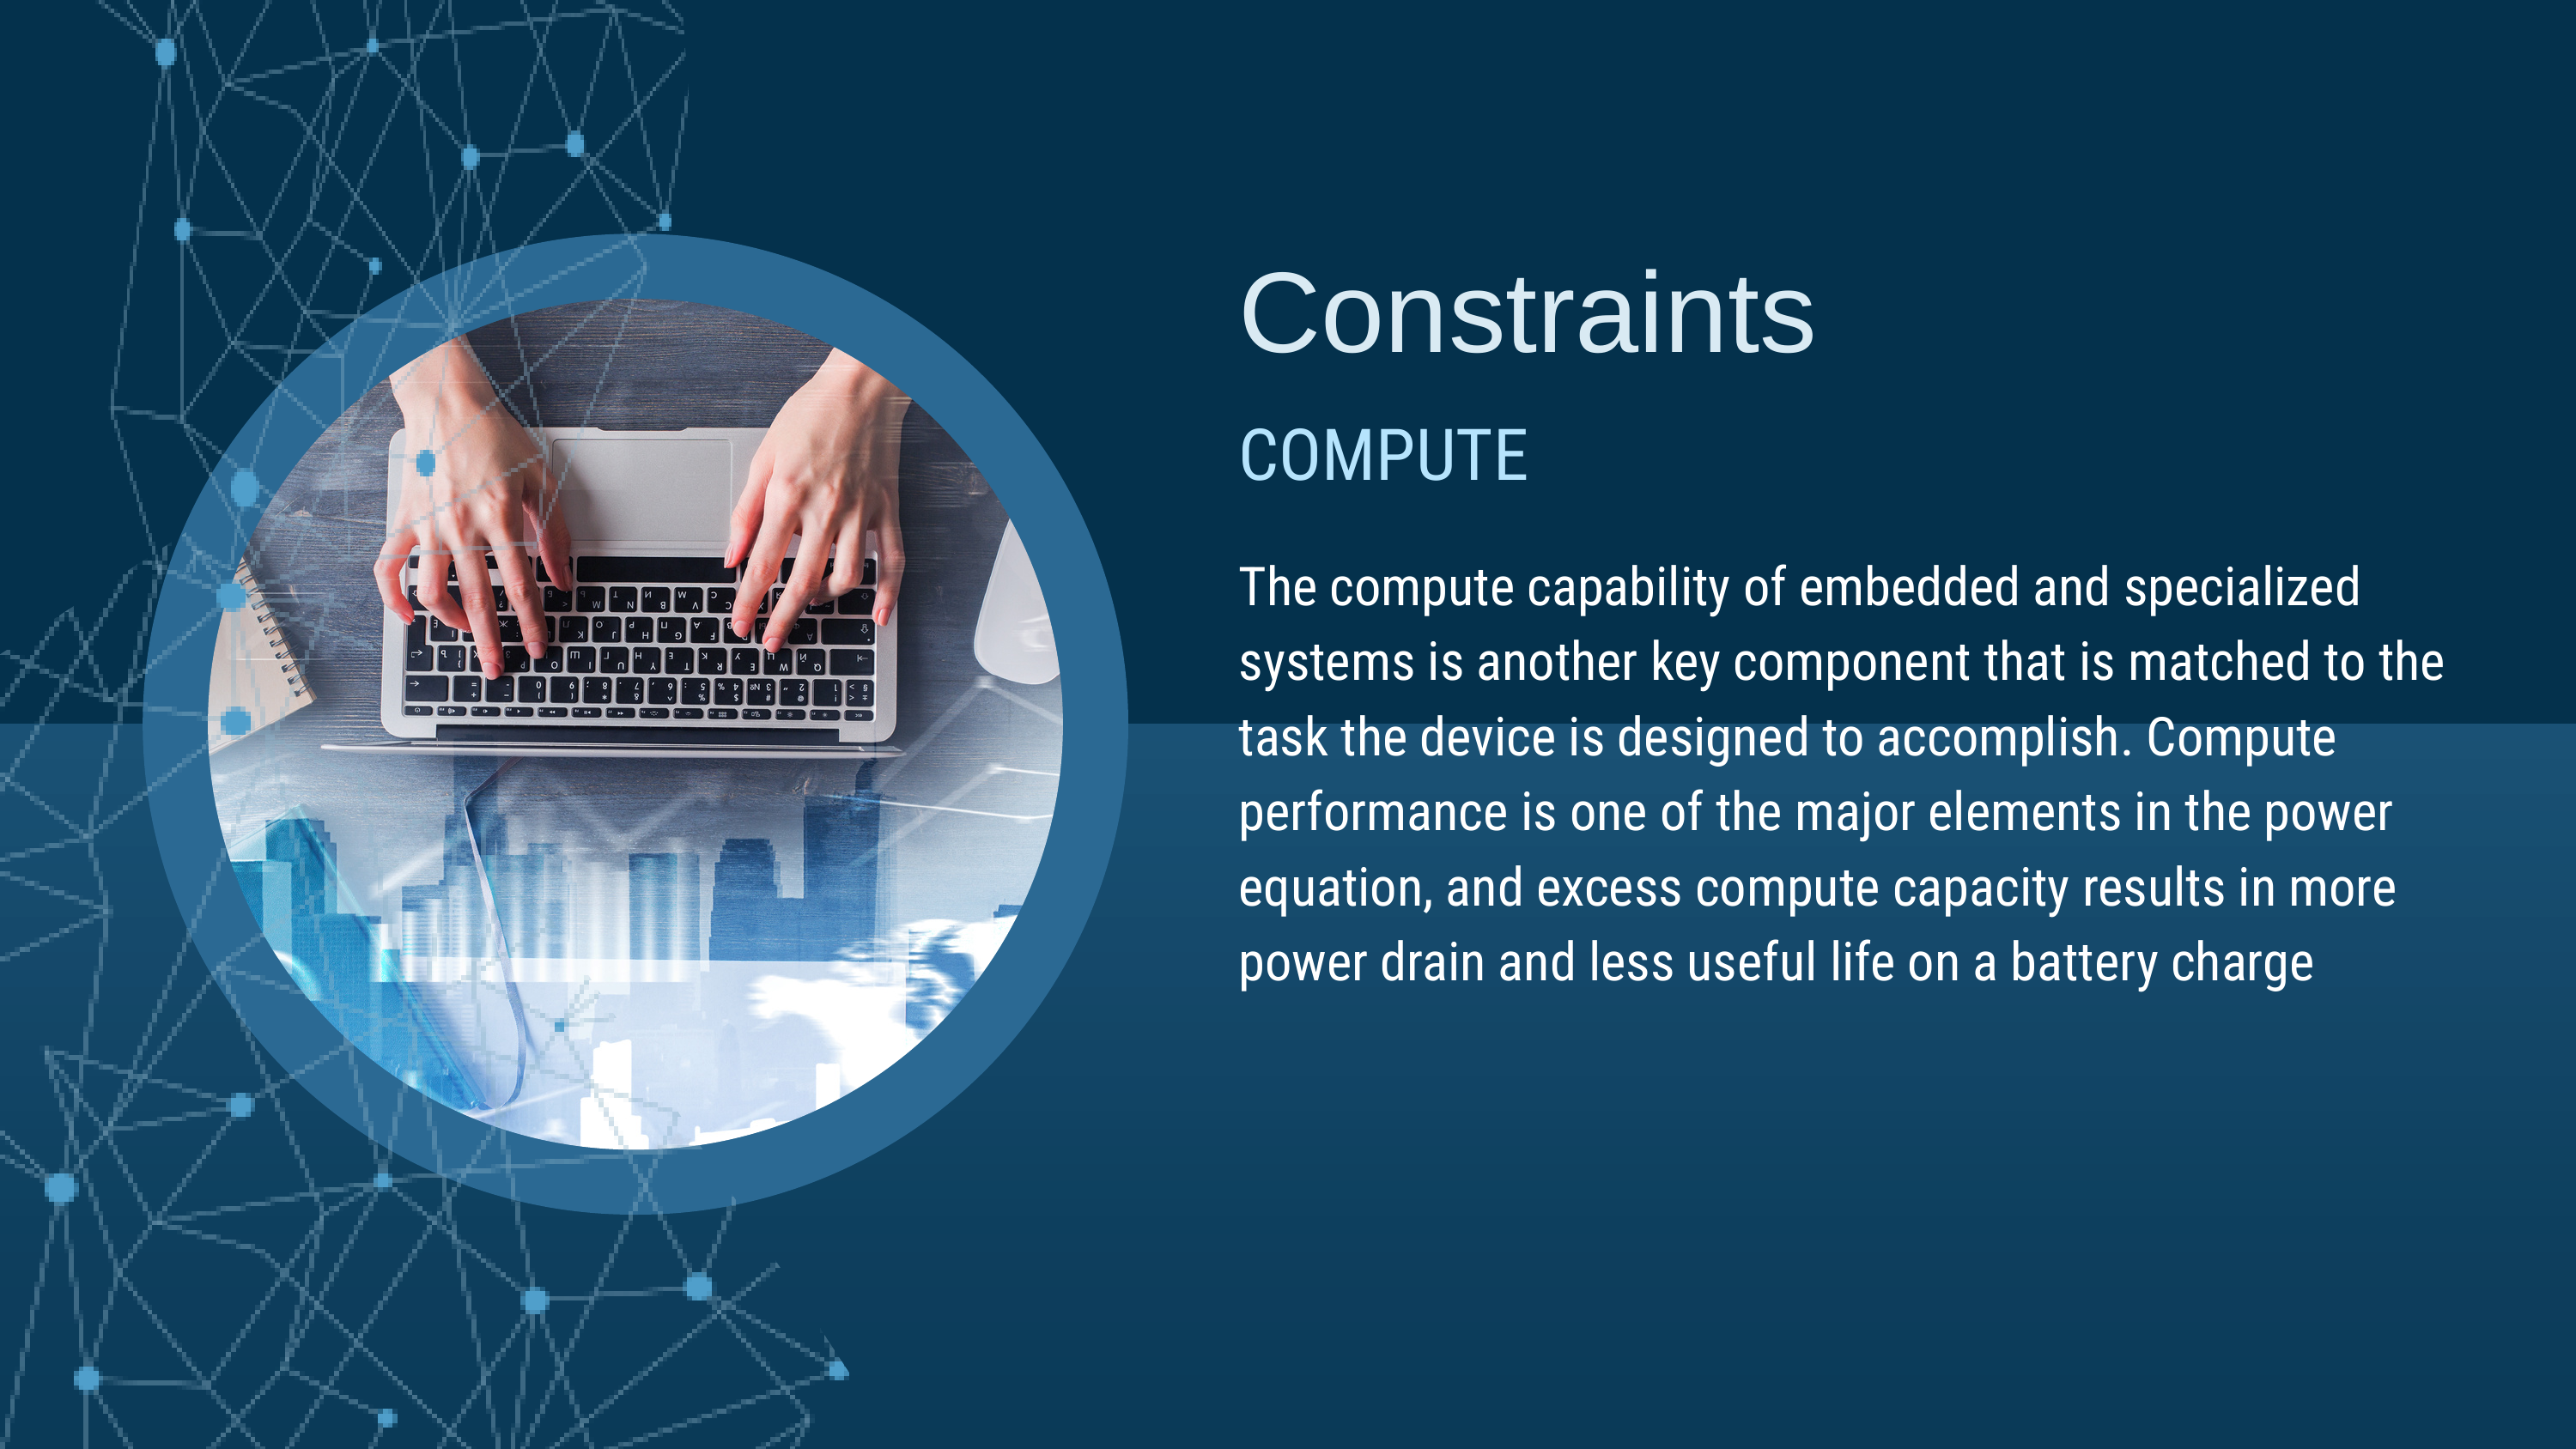

Constraints

COMPUTE
The compute capability of embedded and specialized systems is another key component that is matched to the task the device is designed to accomplish. Compute performance is one of the major elements in the power equation, and excess compute capacity results in more power drain and less useful life on a battery charge